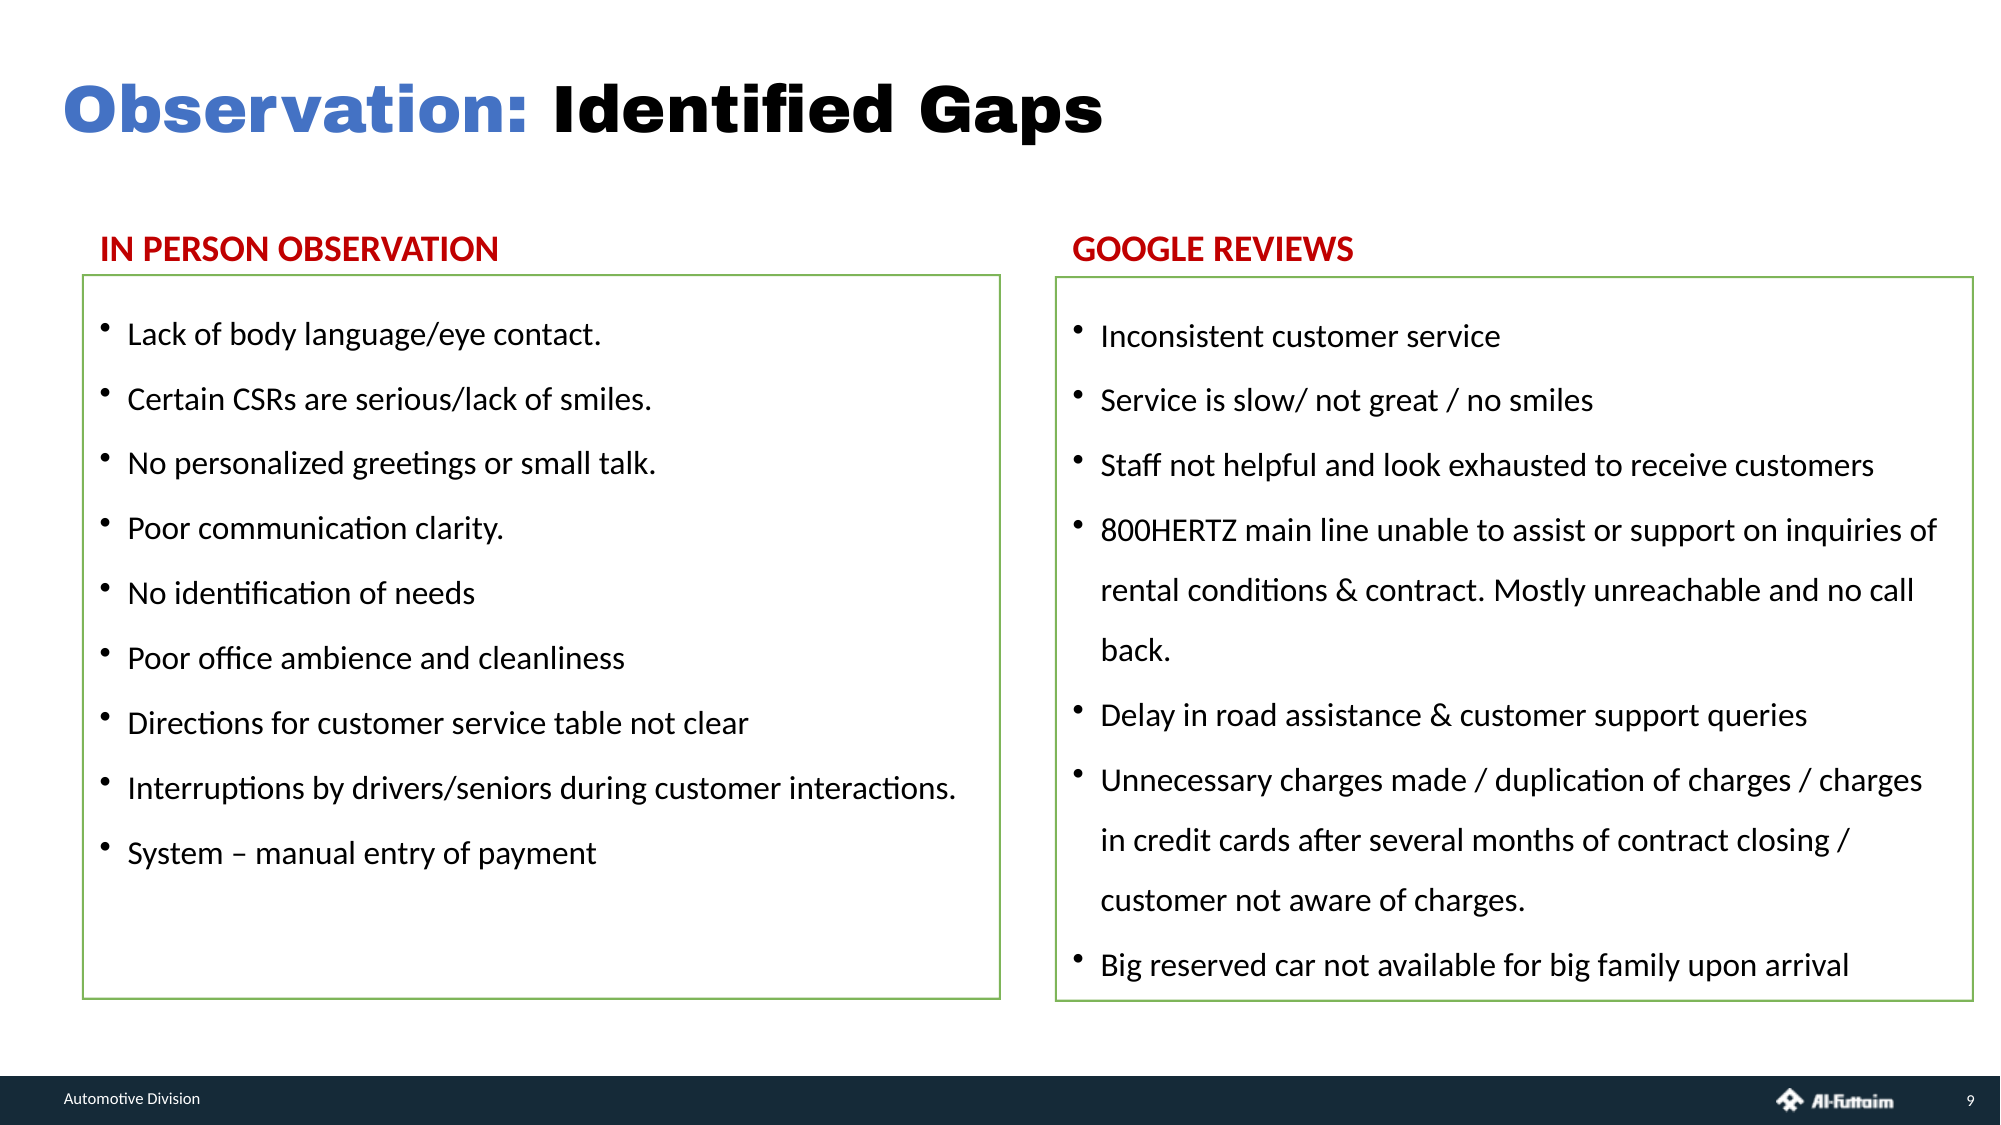

# Observation: Identified Gaps
IN PERSON OBSERVATION
GOOGLE REVIEWS
Lack of body language/eye contact.
Certain CSRs are serious/lack of smiles.
No personalized greetings or small talk.
Poor communication clarity.
No identification of needs
Poor office ambience and cleanliness
Directions for customer service table not clear
Interruptions by drivers/seniors during customer interactions.
System – manual entry of payment
Inconsistent customer service
Service is slow/ not great / no smiles
Staff not helpful and look exhausted to receive customers
800HERTZ main line unable to assist or support on inquiries of rental conditions & contract. Mostly unreachable and no call back.
Delay in road assistance & customer support queries
Unnecessary charges made / duplication of charges / charges in credit cards after several months of contract closing / customer not aware of charges.
Big reserved car not available for big family upon arrival